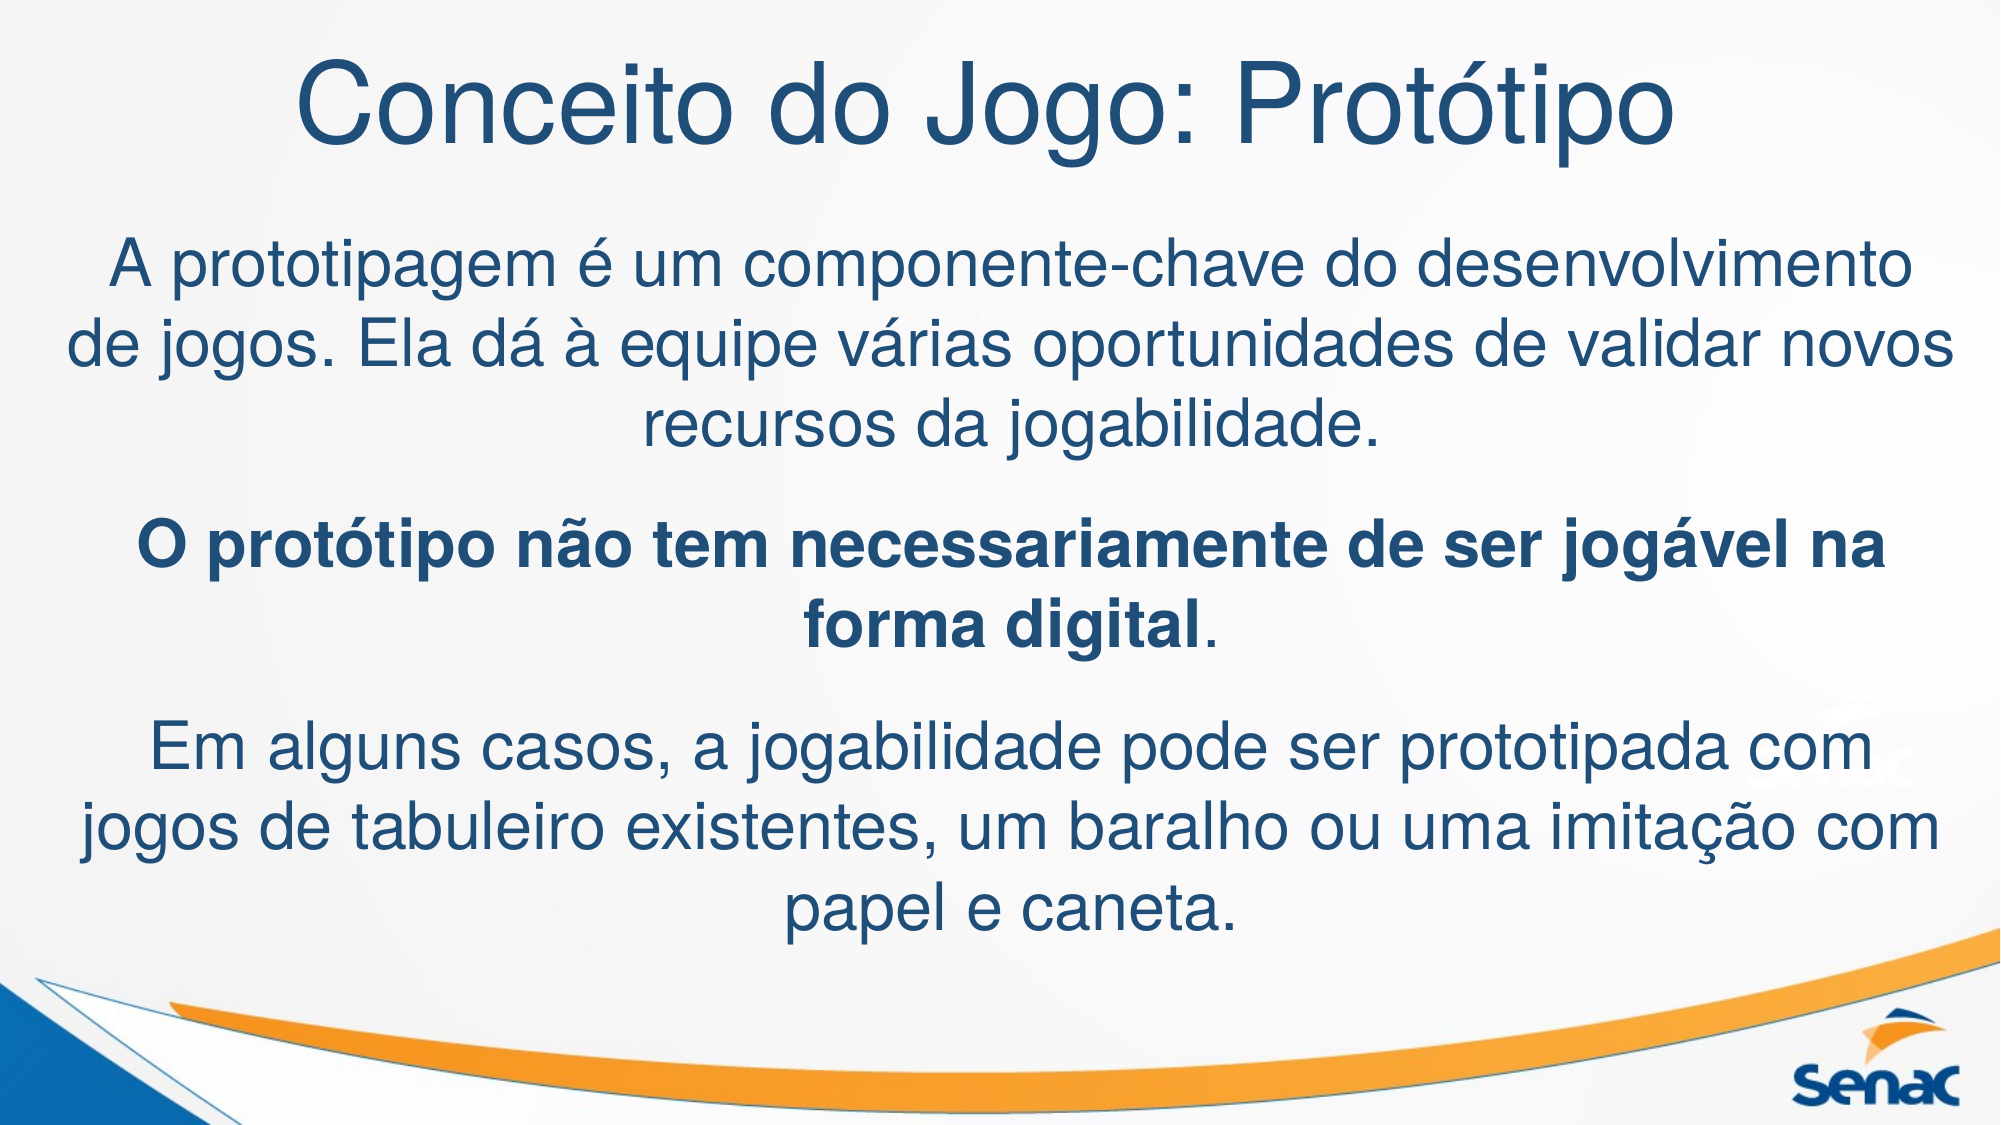

# Conceito do Jogo: Protótipo
A prototipagem é um componente-chave do desenvolvimento de jogos. Ela dá à equipe várias oportunidades de validar novos recursos da jogabilidade.
O protótipo não tem necessariamente de ser jogável na forma digital.
Em alguns casos, a jogabilidade pode ser prototipada com jogos de tabuleiro existentes, um baralho ou uma imitação com papel e caneta.